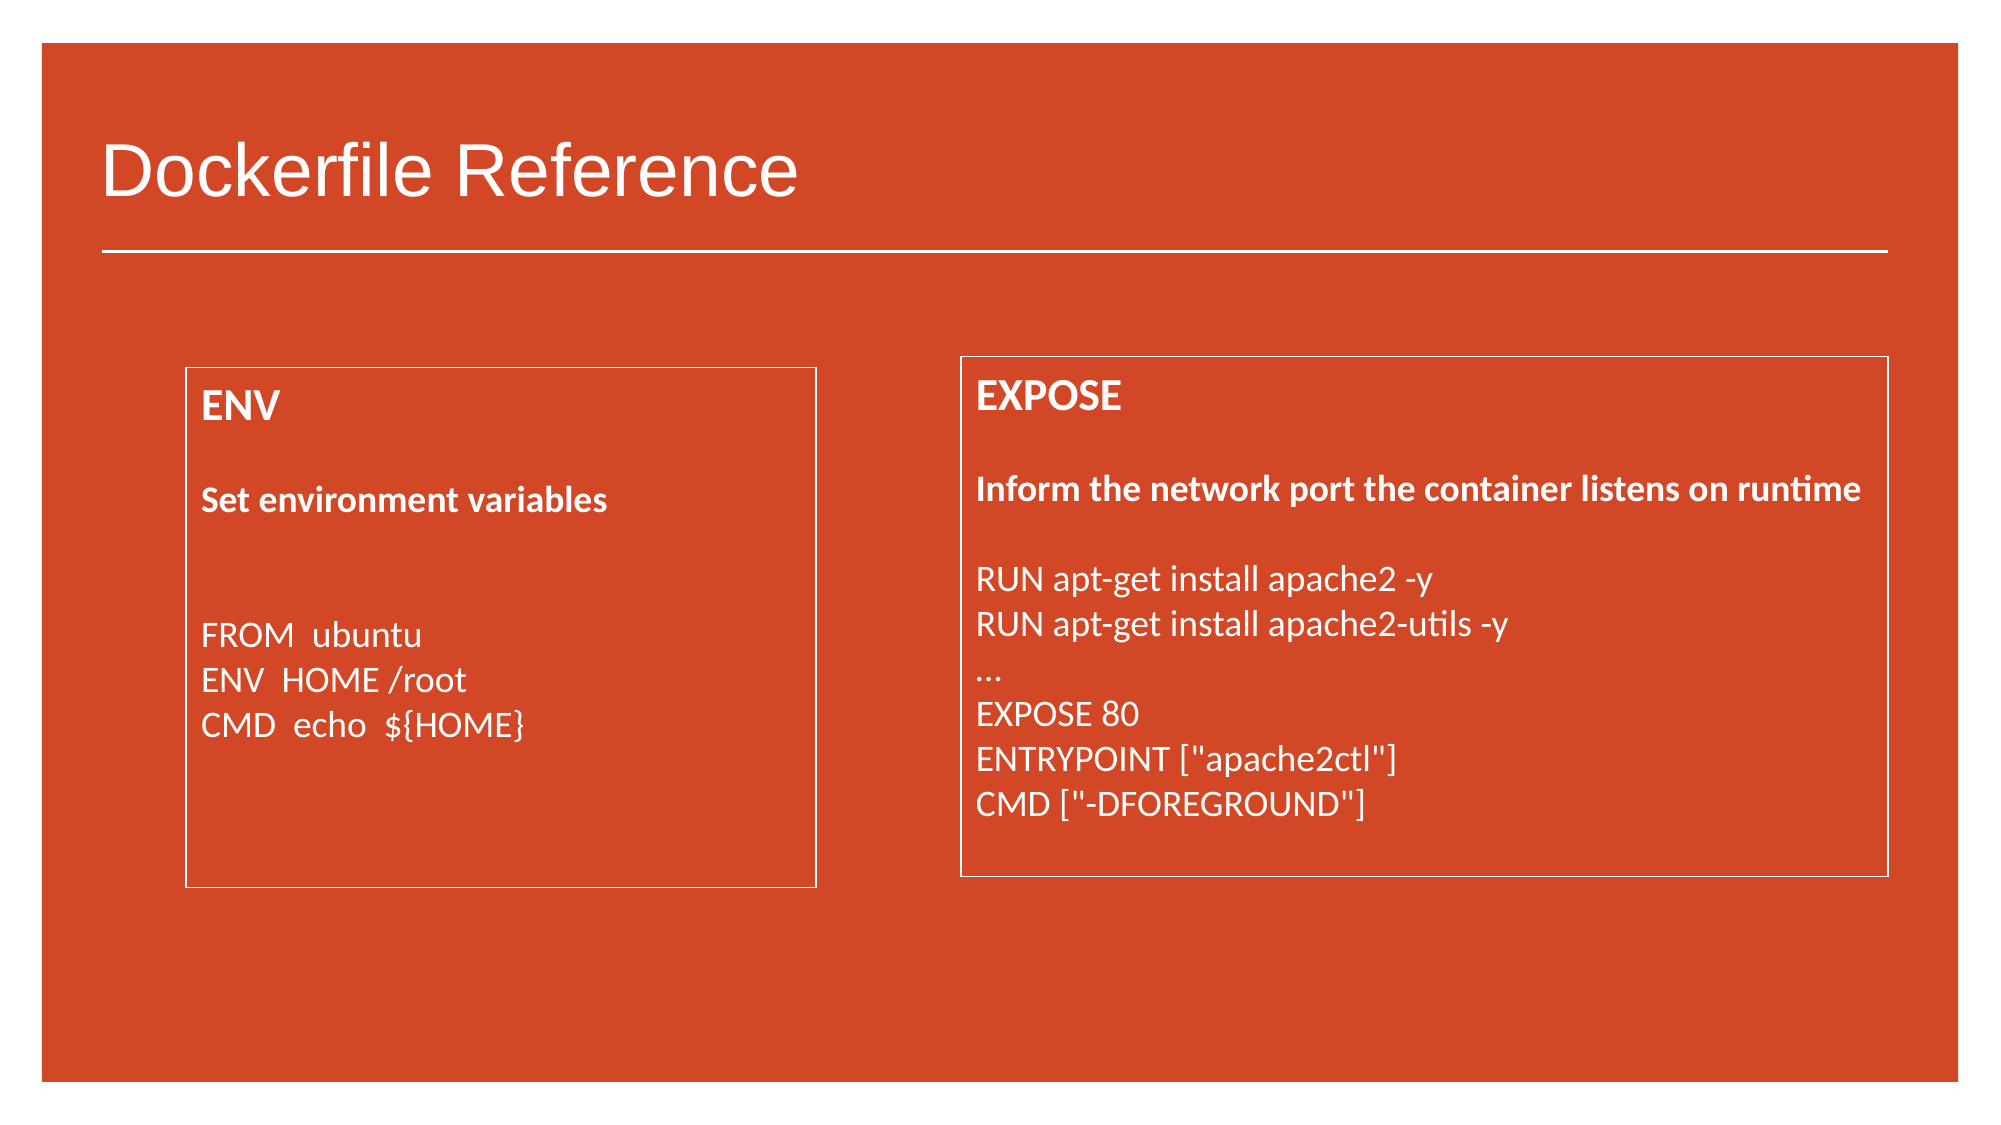

# Dockerfile Reference
EXPOSE

Inform the network port the container listens on runtime

RUN apt-get install apache2 -y
RUN apt-get install apache2-utils -y
…
EXPOSE 80
ENTRYPOINT ["apache2ctl"]
CMD ["-DFOREGROUND"]

ENV

Set environment variables

FROM  ubuntu
ENV  HOME /root
CMD  echo  ${HOME}